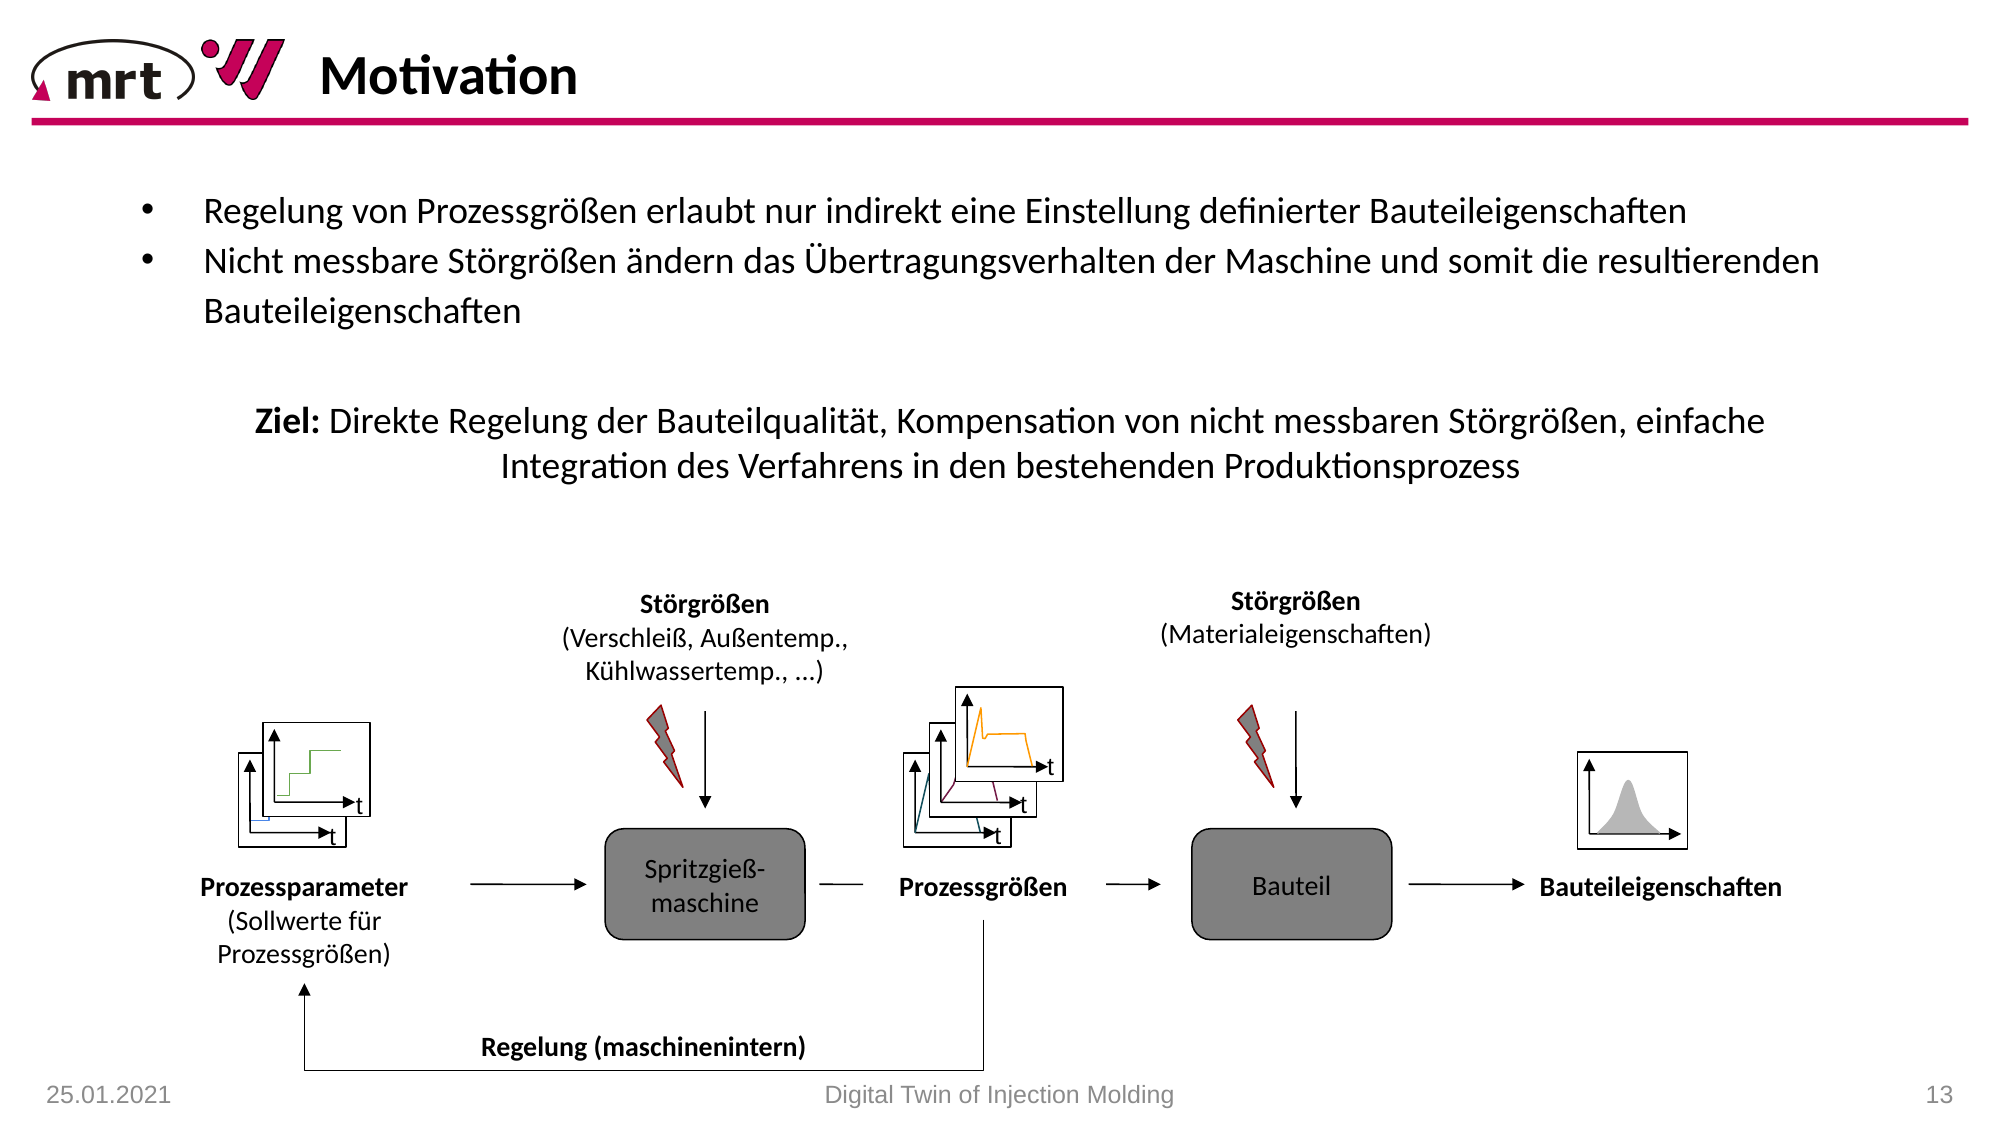

Motivation
Regelung von Prozessgrößen erlaubt nur indirekt eine Einstellung definierter Bauteileigenschaften
Nicht messbare Störgrößen ändern das Übertragungsverhalten der Maschine und somit die resultierenden Bauteileigenschaften
Ziel: Direkte Regelung der Bauteilqualität, Kompensation von nicht messbaren Störgrößen, einfache Integration des Verfahrens in den bestehenden Produktionsprozess

Störgrößen
(Materialeigenschaften)
Störgrößen
(Verschleiß, Außentemp., Kühlwassertemp., ...)

t

t

t

t

t
Spritzgieß-
maschine
Bauteil
Prozessparameter
(Sollwerte für Prozessgrößen)
Prozessgrößen
Bauteileigenschaften

Regelung (maschinenintern)
25.01.2021
Digital Twin of Injection Molding
 13